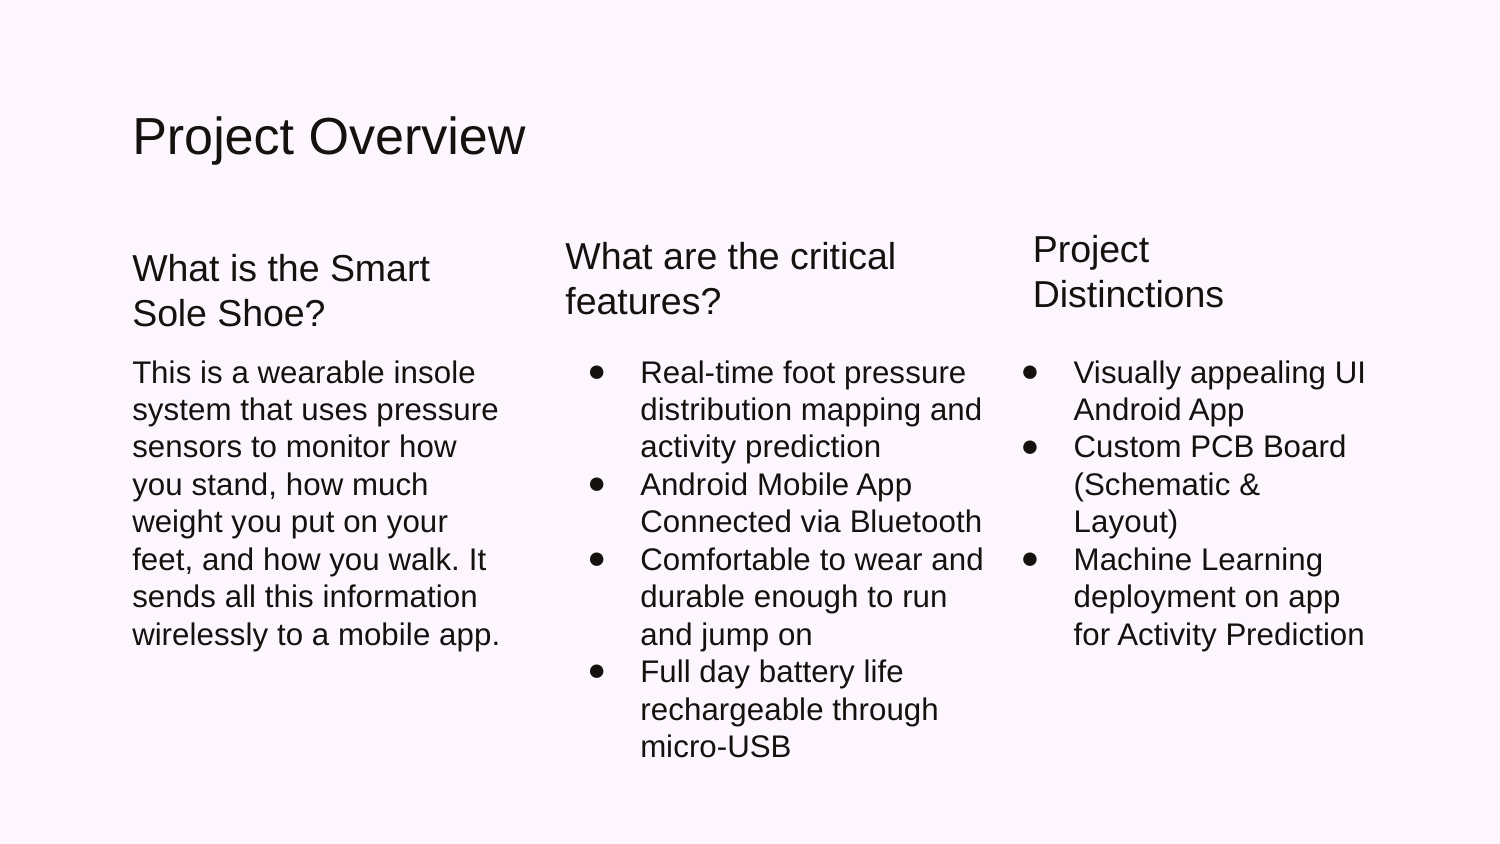

# Project Overview
What is the Smart Sole Shoe?
Project
Distinctions
What are the critical features?
This is a wearable insole system that uses pressure sensors to monitor how you stand, how much weight you put on your feet, and how you walk. It sends all this information wirelessly to a mobile app.
Real-time foot pressure distribution mapping and activity prediction
Android Mobile App Connected via Bluetooth
Comfortable to wear and durable enough to run and jump on
Full day battery life rechargeable through micro-USB
Visually appealing UI Android App
Custom PCB Board (Schematic & Layout)
Machine Learning deployment on app for Activity Prediction